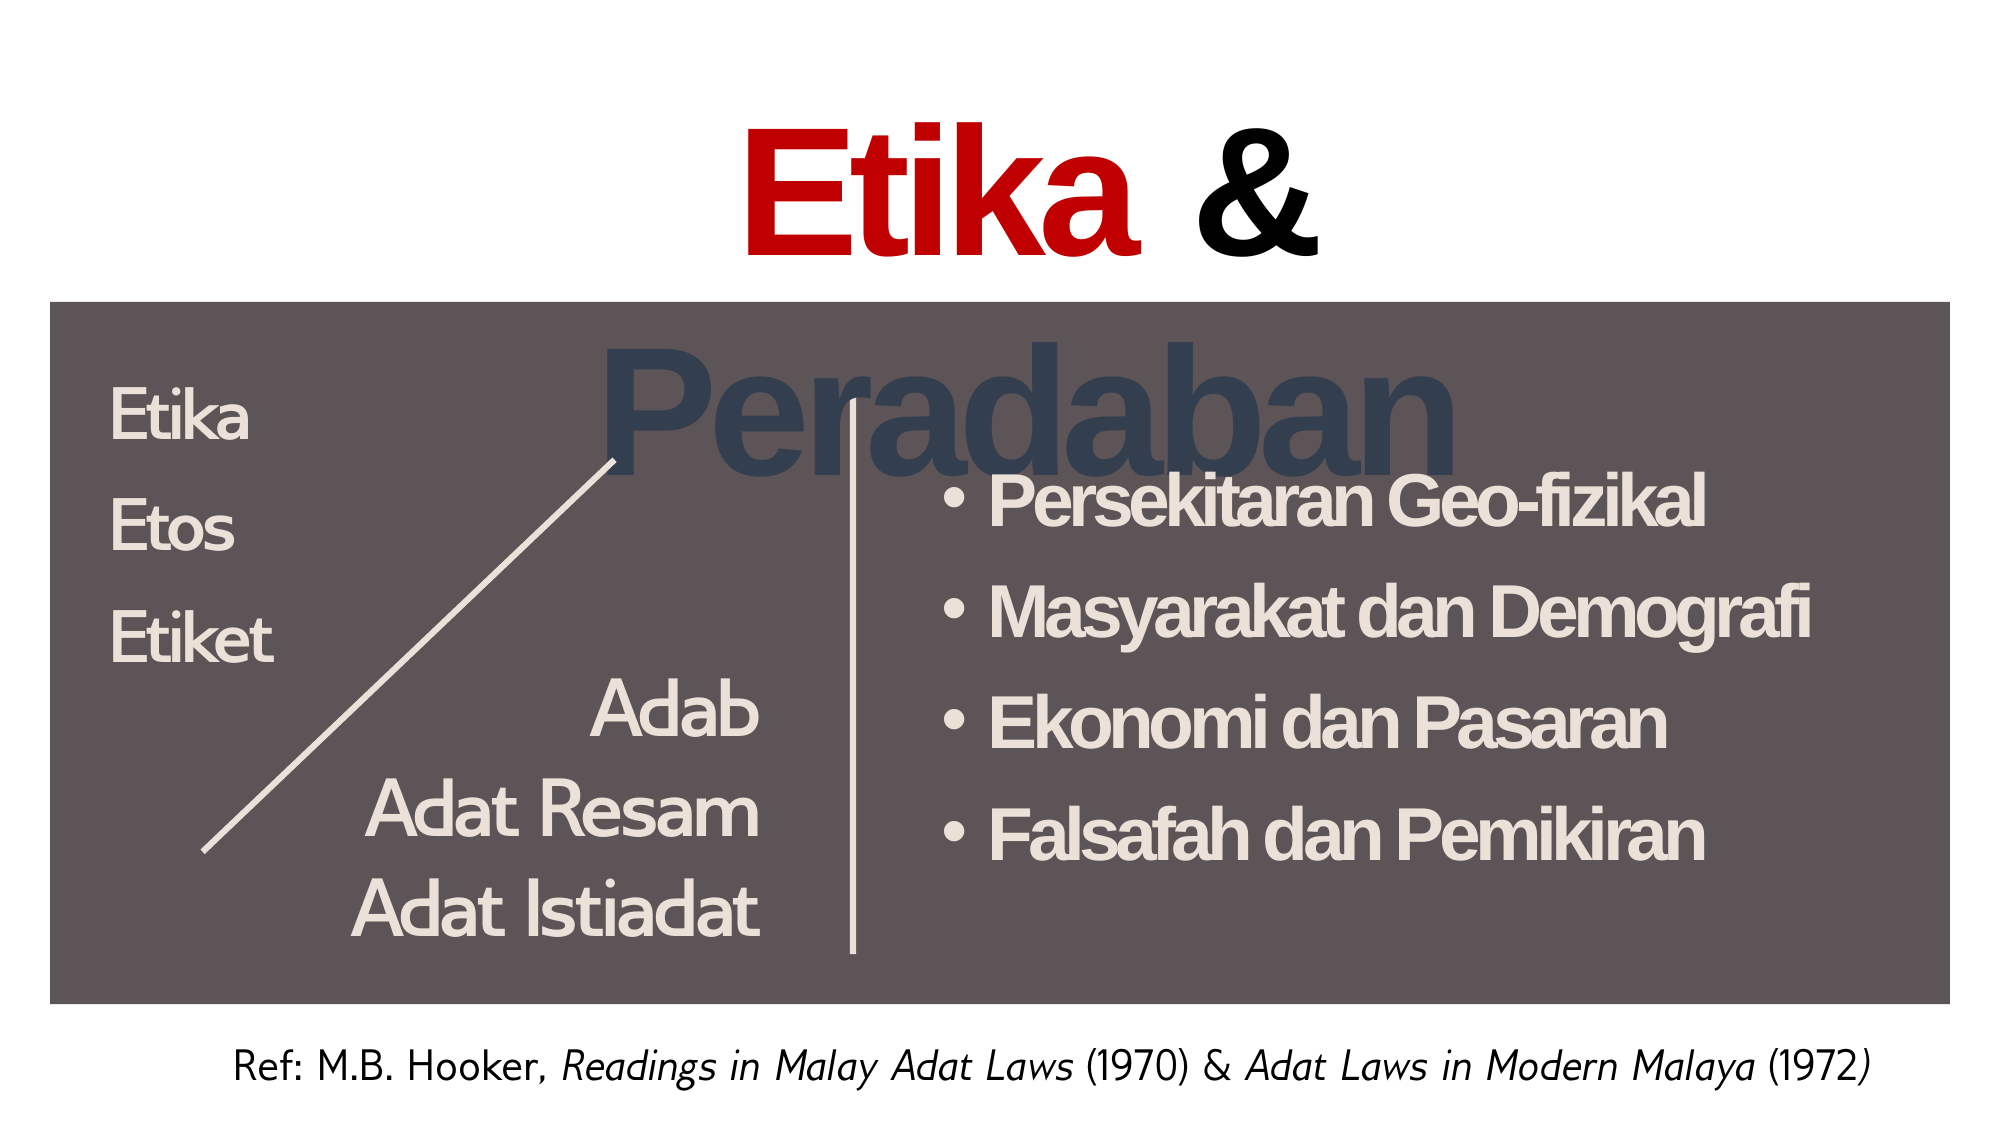

Etika & Peradaban

Etika
Etos
Etiket

Persekitaran Geo-fizikal
Masyarakat dan Demografi
Ekonomi dan Pasaran
Falsafah dan Pemikiran
Adab
Adat Resam
Adat Istiadat

Ref: M.B. Hooker, Readings in Malay Adat Laws (1970) & Adat Laws in Modern Malaya (1972)